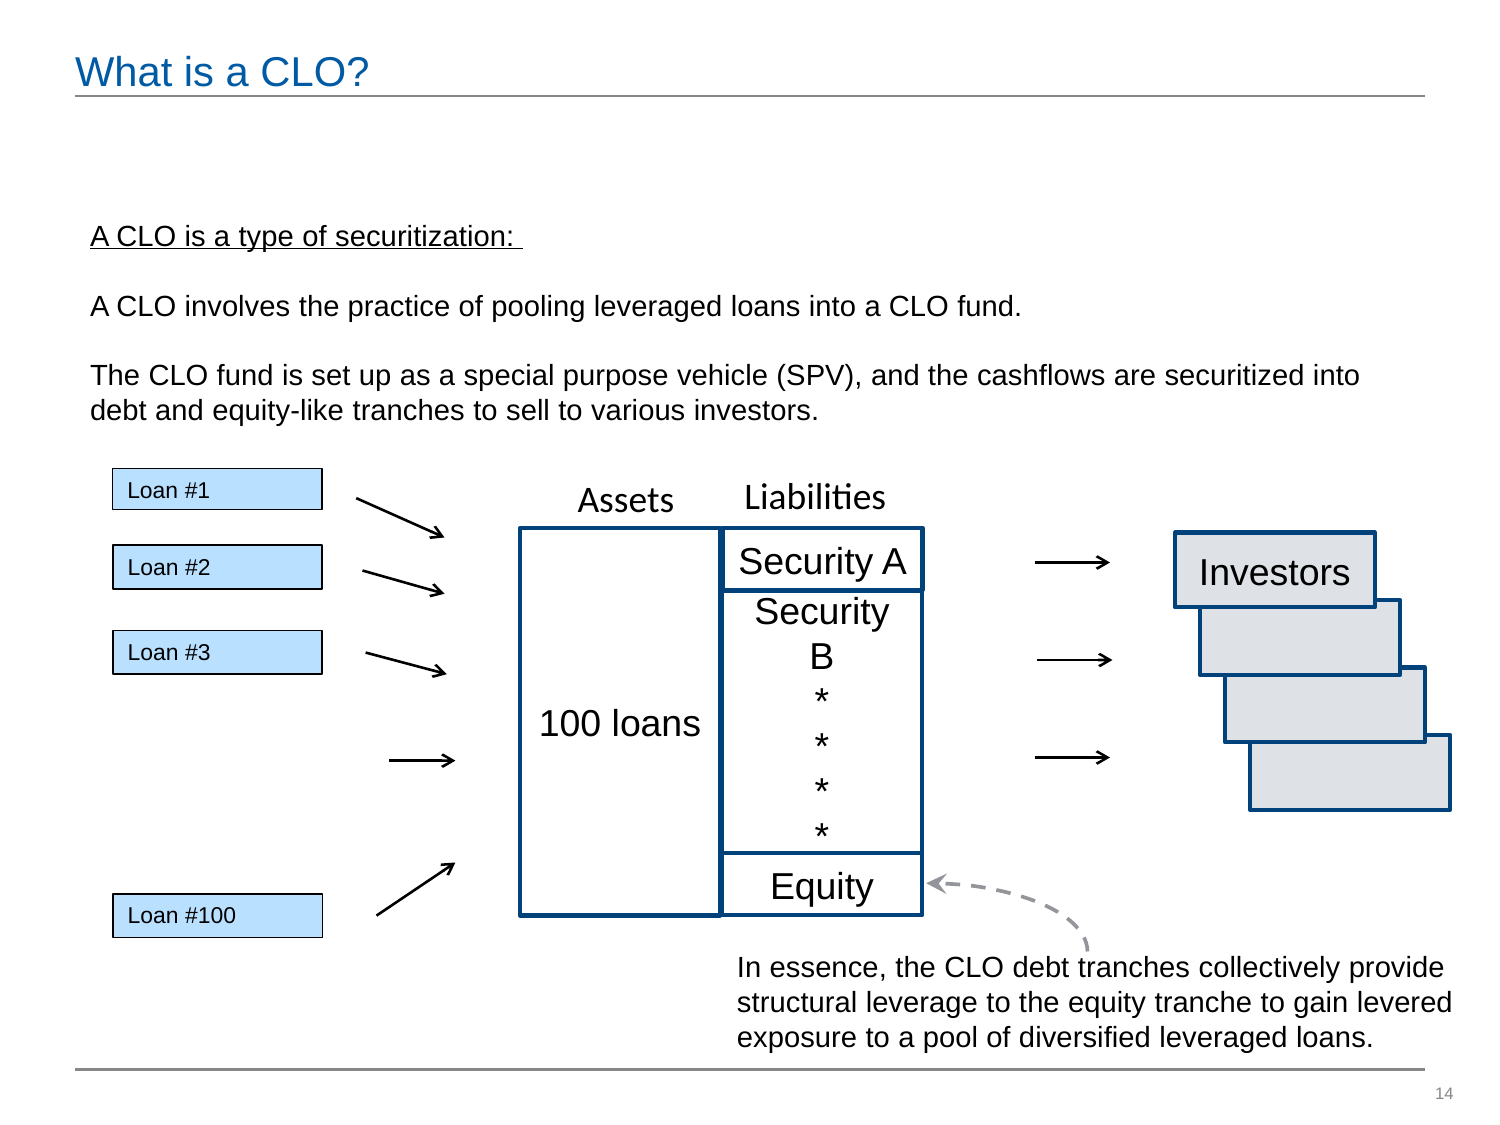

# What is a CLO?
A CLO is a type of securitization:

A CLO involves the practice of pooling leveraged loans into a CLO fund.

The CLO fund is set up as a special purpose vehicle (SPV), and the cashflows are securitized into debt and equity-like tranches to sell to various investors.
Liabilities
Assets
Loan #1
Security A
100 loans
Investors
Loan #2
Security B
*
*
*
*

Loan #3

Equity

Loan #100
In essence, the CLO debt tranches collectively provide structural leverage to the equity tranche to gain levered exposure to a pool of diversified leveraged loans.